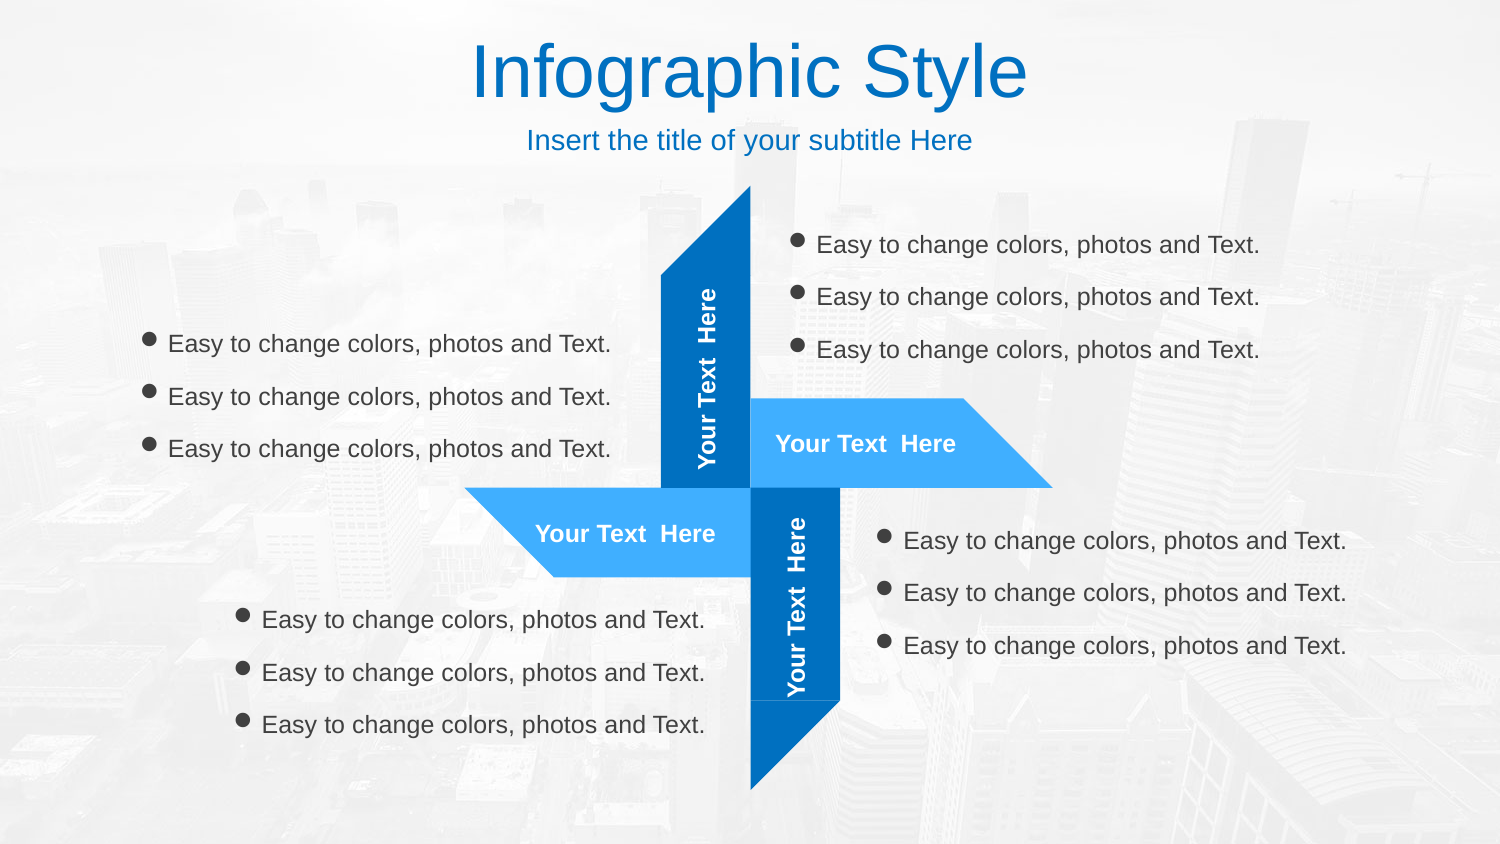

Infographic Style
Insert the title of your subtitle Here

Easy to change colors, photos and Text.
Easy to change colors, photos and Text.

Easy to change colors, photos and Text.
Easy to change colors, photos and Text.
Your Text  Here
Easy to change colors, photos and Text.

Your Text  Here
Easy to change colors, photos and Text.

Your Text  Here
Easy to change colors, photos and Text.
Easy to change colors, photos and Text.
Your Text  Here
Easy to change colors, photos and Text.
Easy to change colors, photos and Text.
Easy to change colors, photos and Text.
Easy to change colors, photos and Text.